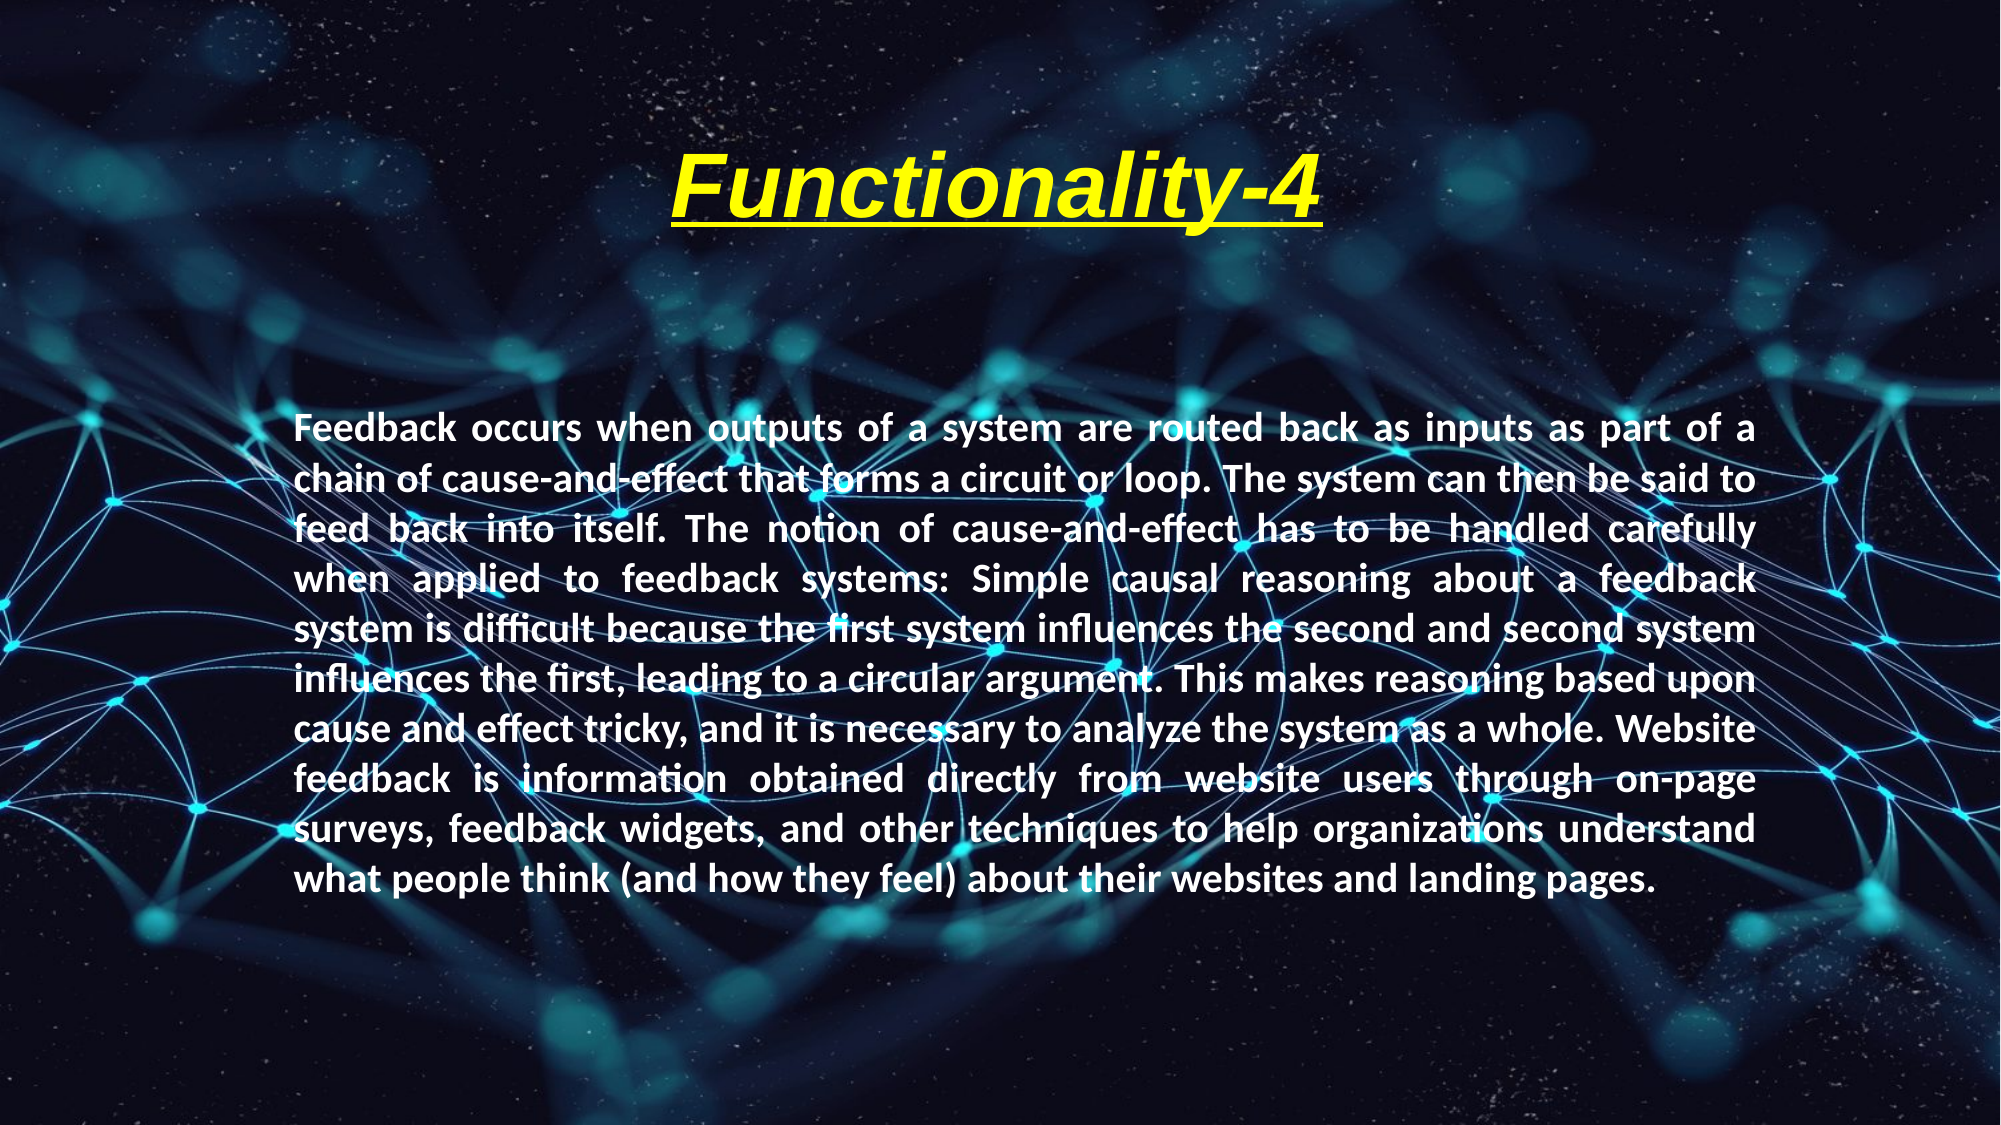

Functionality-4
Feedback occurs when outputs of a system are routed back as inputs as part of a chain of cause-and-effect that forms a circuit or loop. The system can then be said to feed back into itself. The notion of cause-and-effect has to be handled carefully when applied to feedback systems: Simple causal reasoning about a feedback system is difficult because the first system influences the second and second system influences the first, leading to a circular argument. This makes reasoning based upon cause and effect tricky, and it is necessary to analyze the system as a whole. Website feedback is information obtained directly from website users through on-page surveys, feedback widgets, and other techniques to help organizations understand what people think (and how they feel) about their websites and landing pages.